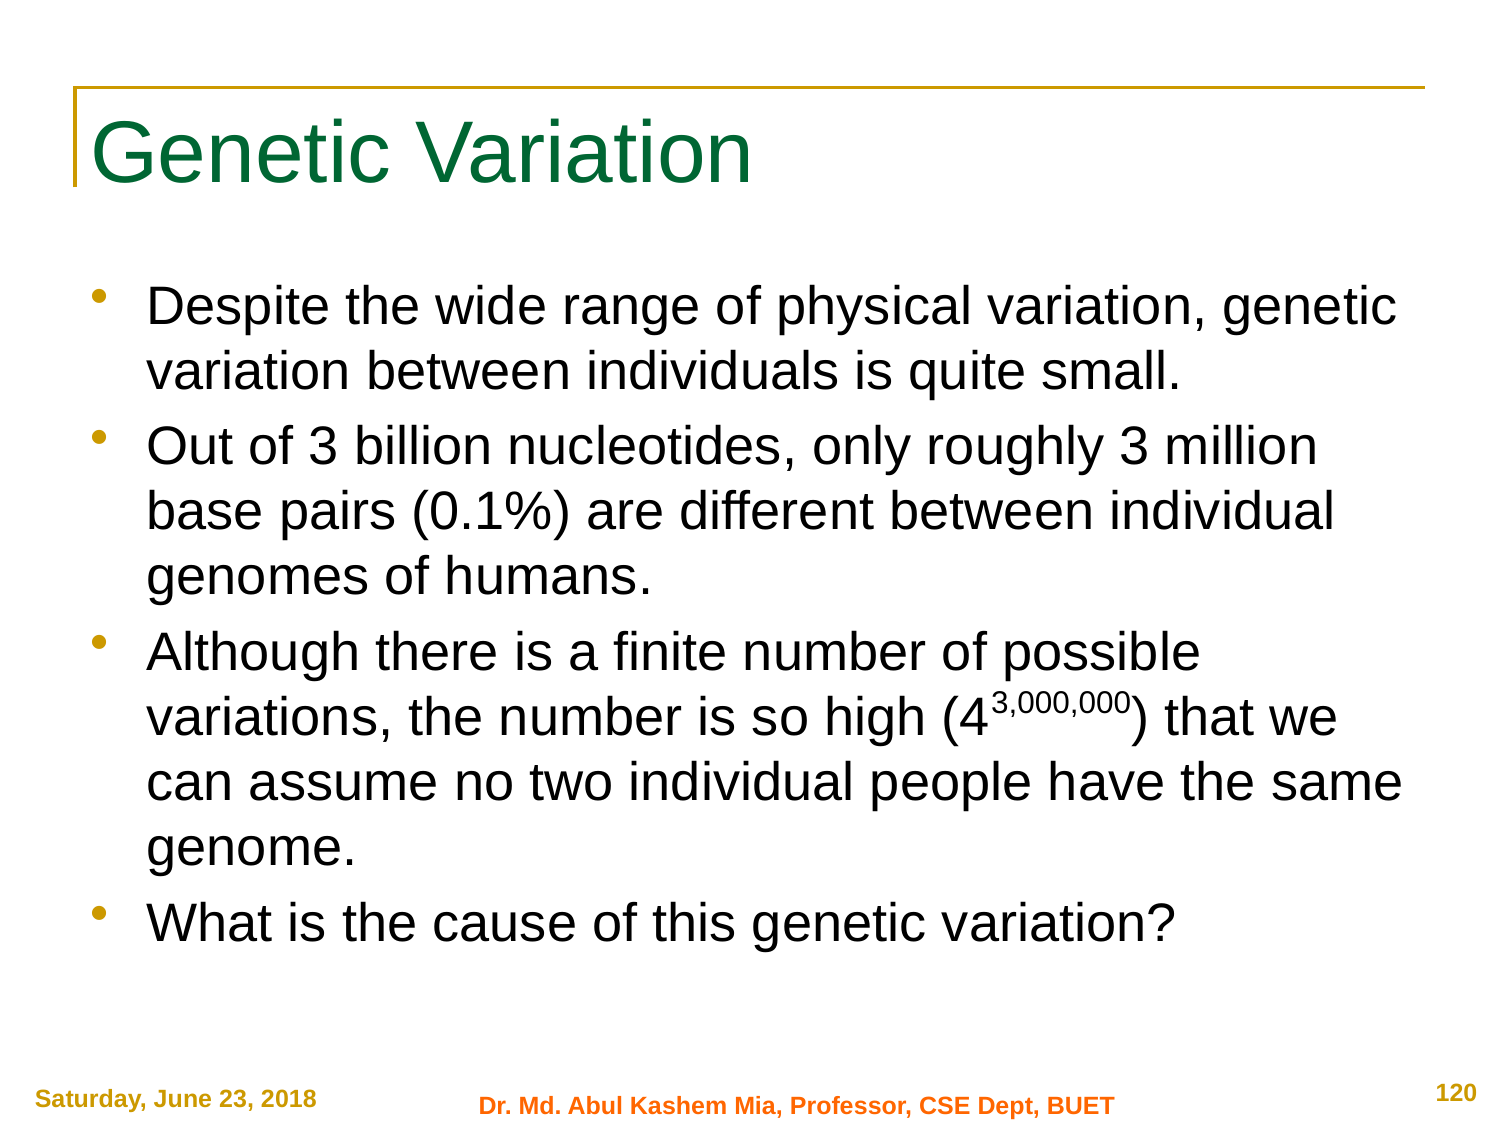

# Genetic Variation
Despite the wide range of physical variation, genetic variation between individuals is quite small.
Out of 3 billion nucleotides, only roughly 3 million base pairs (0.1%) are different between individual genomes of humans.
Although there is a finite number of possible variations, the number is so high (43,000,000) that we can assume no two individual people have the same genome.
What is the cause of this genetic variation?